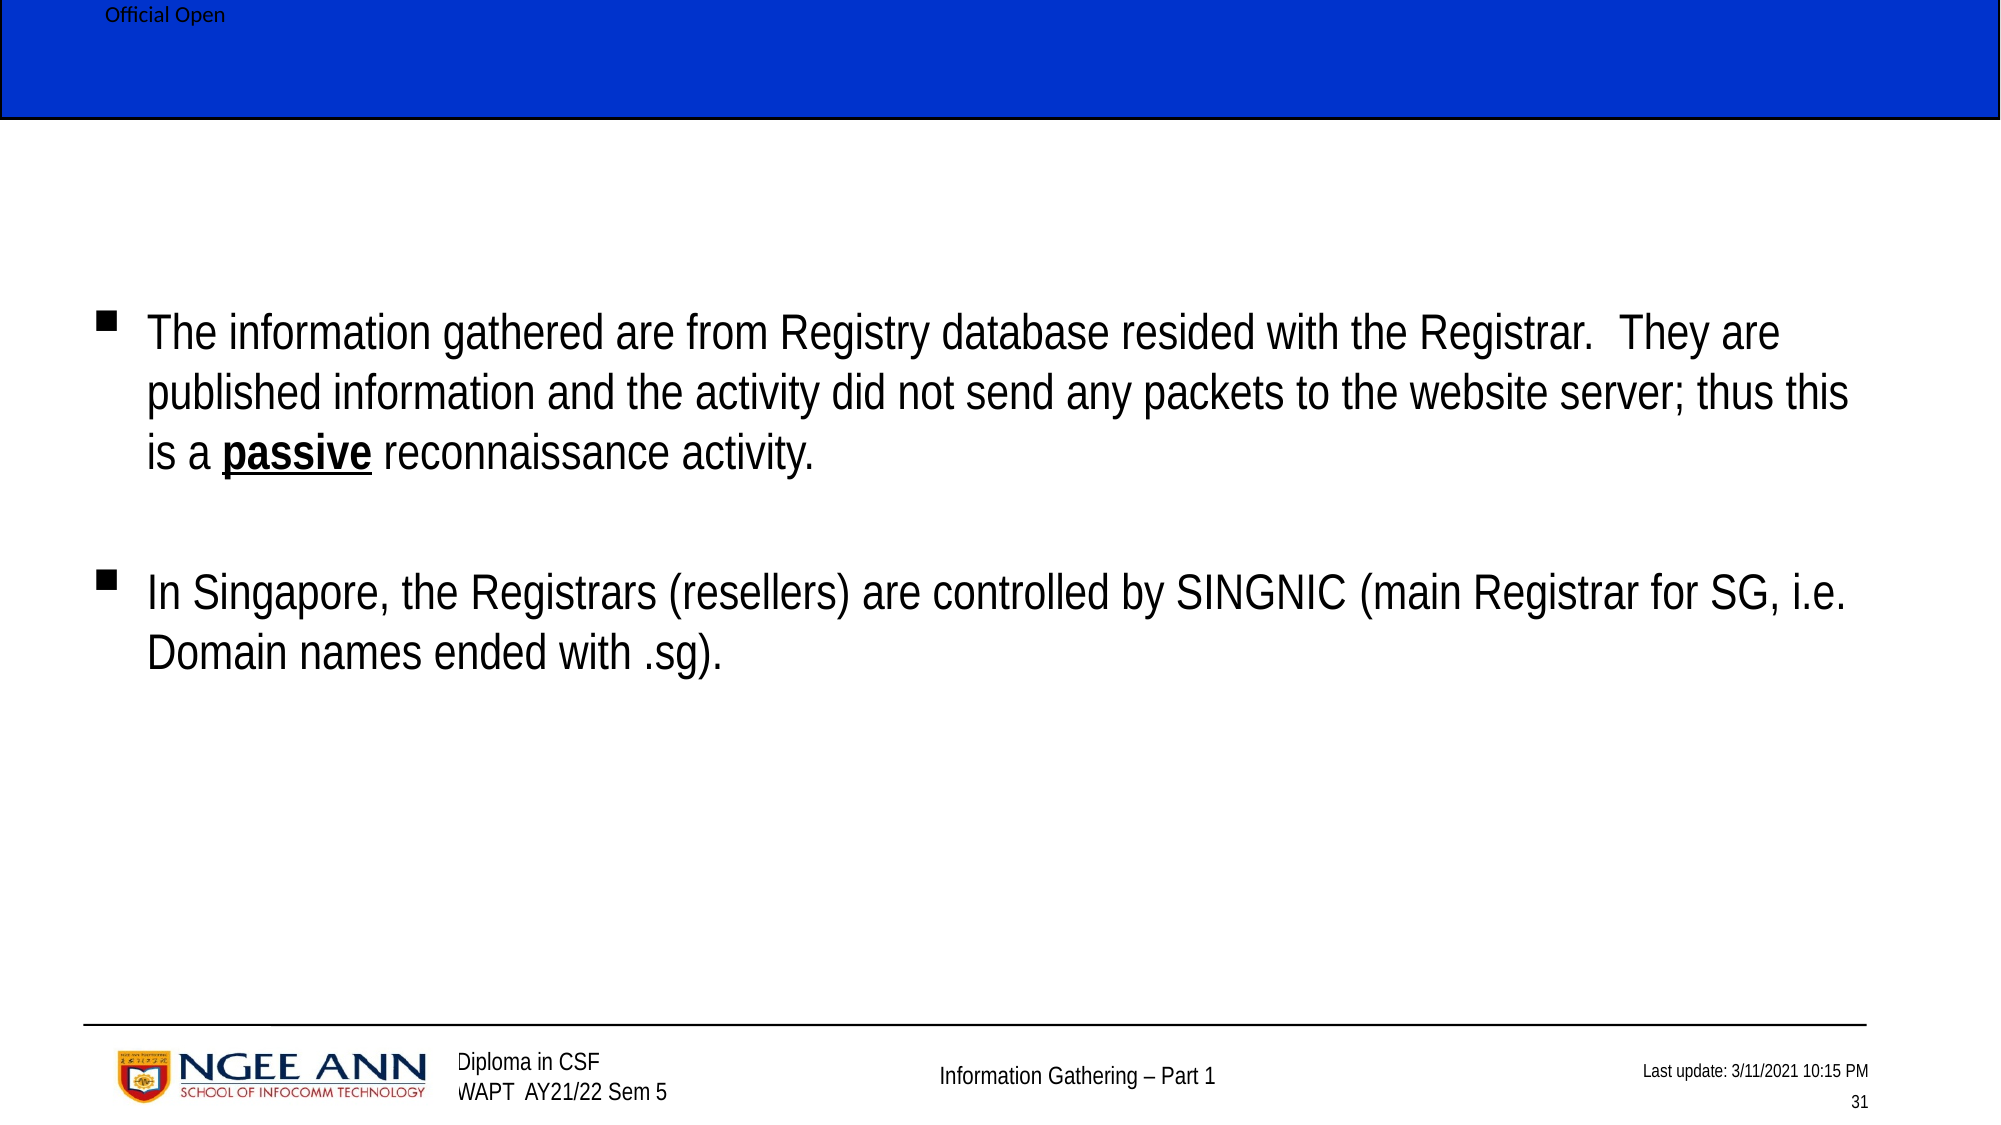

The information gathered are from Registry database resided with the Registrar.  They are published information and the activity did not send any packets to the website server; thus this is a passive reconnaissance activity.

In Singapore, the Registrars (resellers) are controlled by SINGNIC (main Registrar for SG, i.e. Domain names ended with .sg).

# Observations